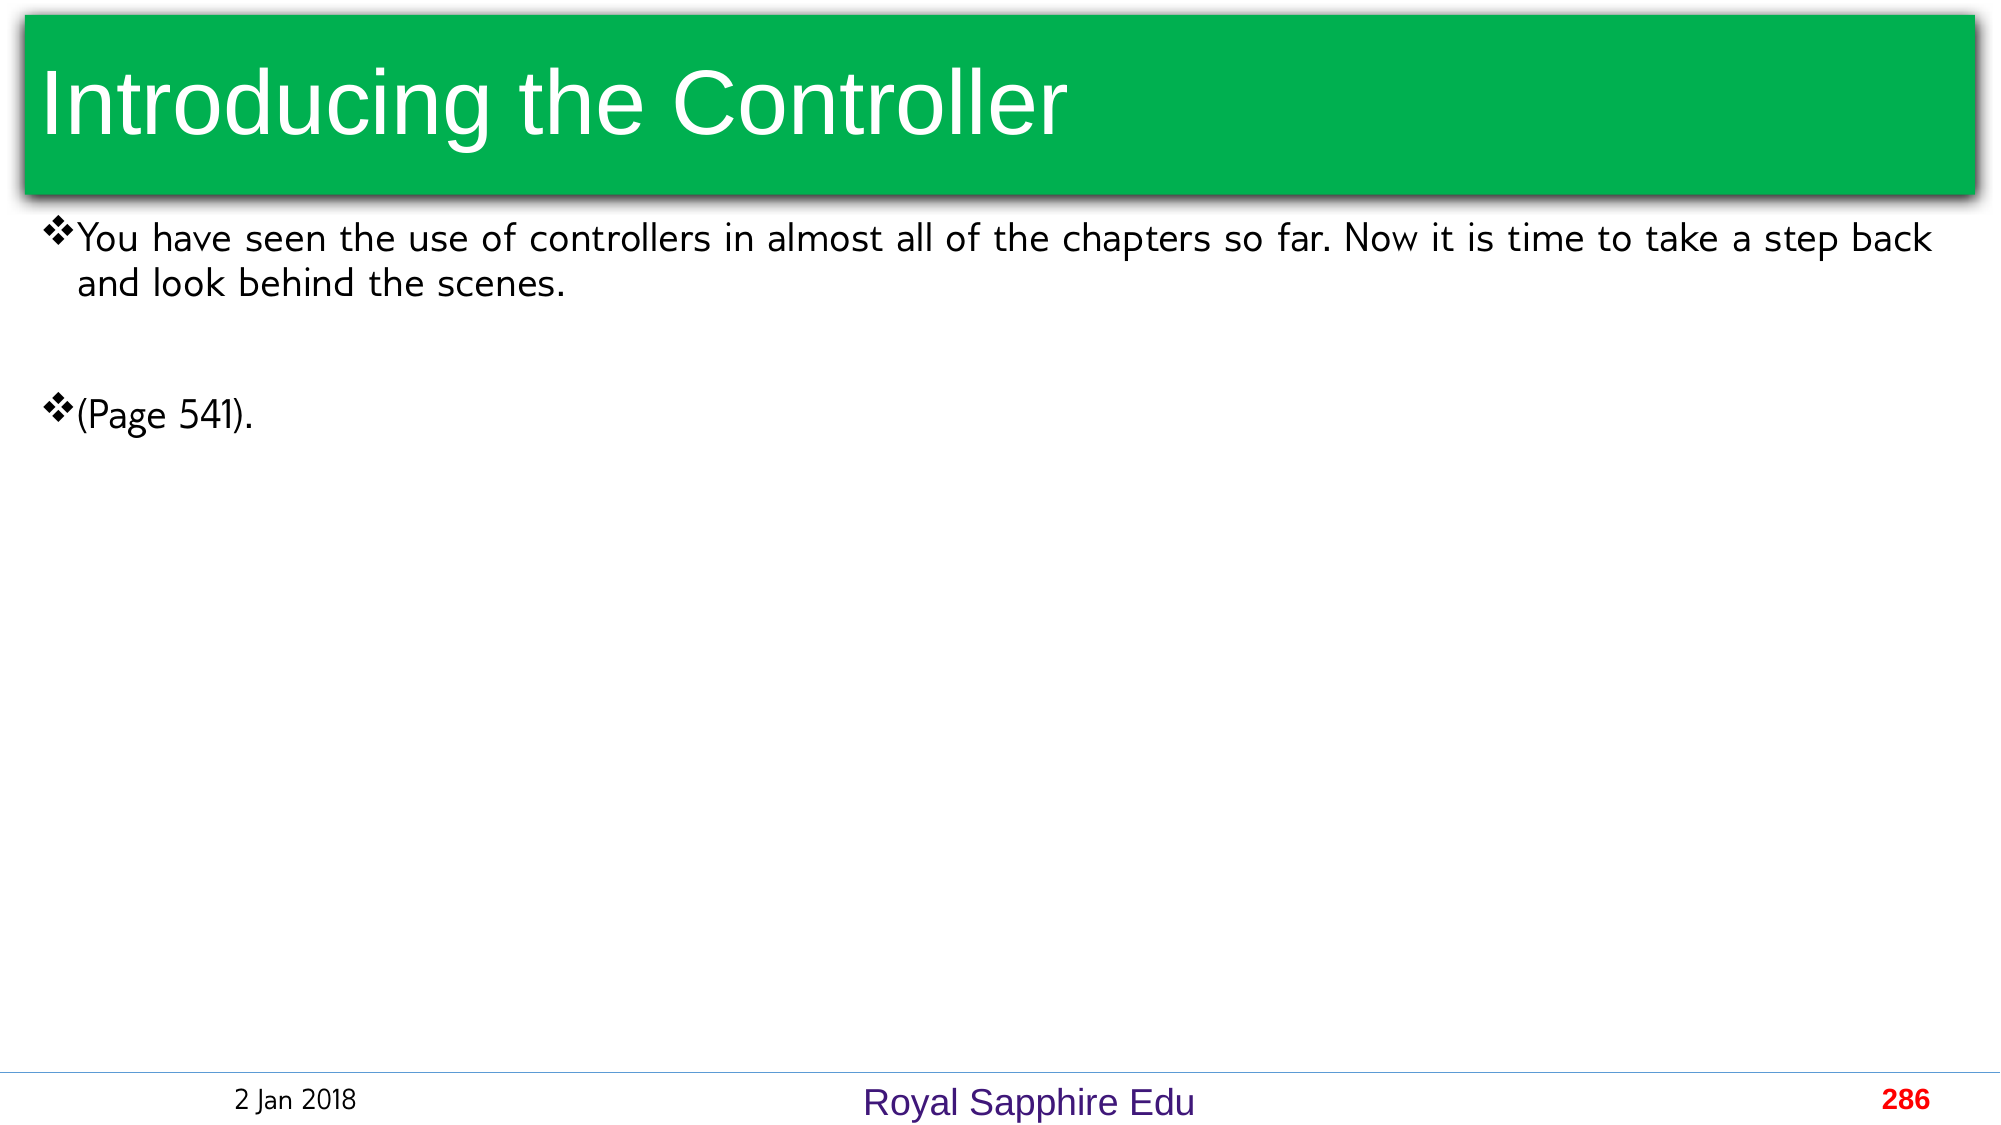

# Introducing the Controller
You have seen the use of controllers in almost all of the chapters so far. Now it is time to take a step back and look behind the scenes.

(Page 541).
2 Jan 2018
286